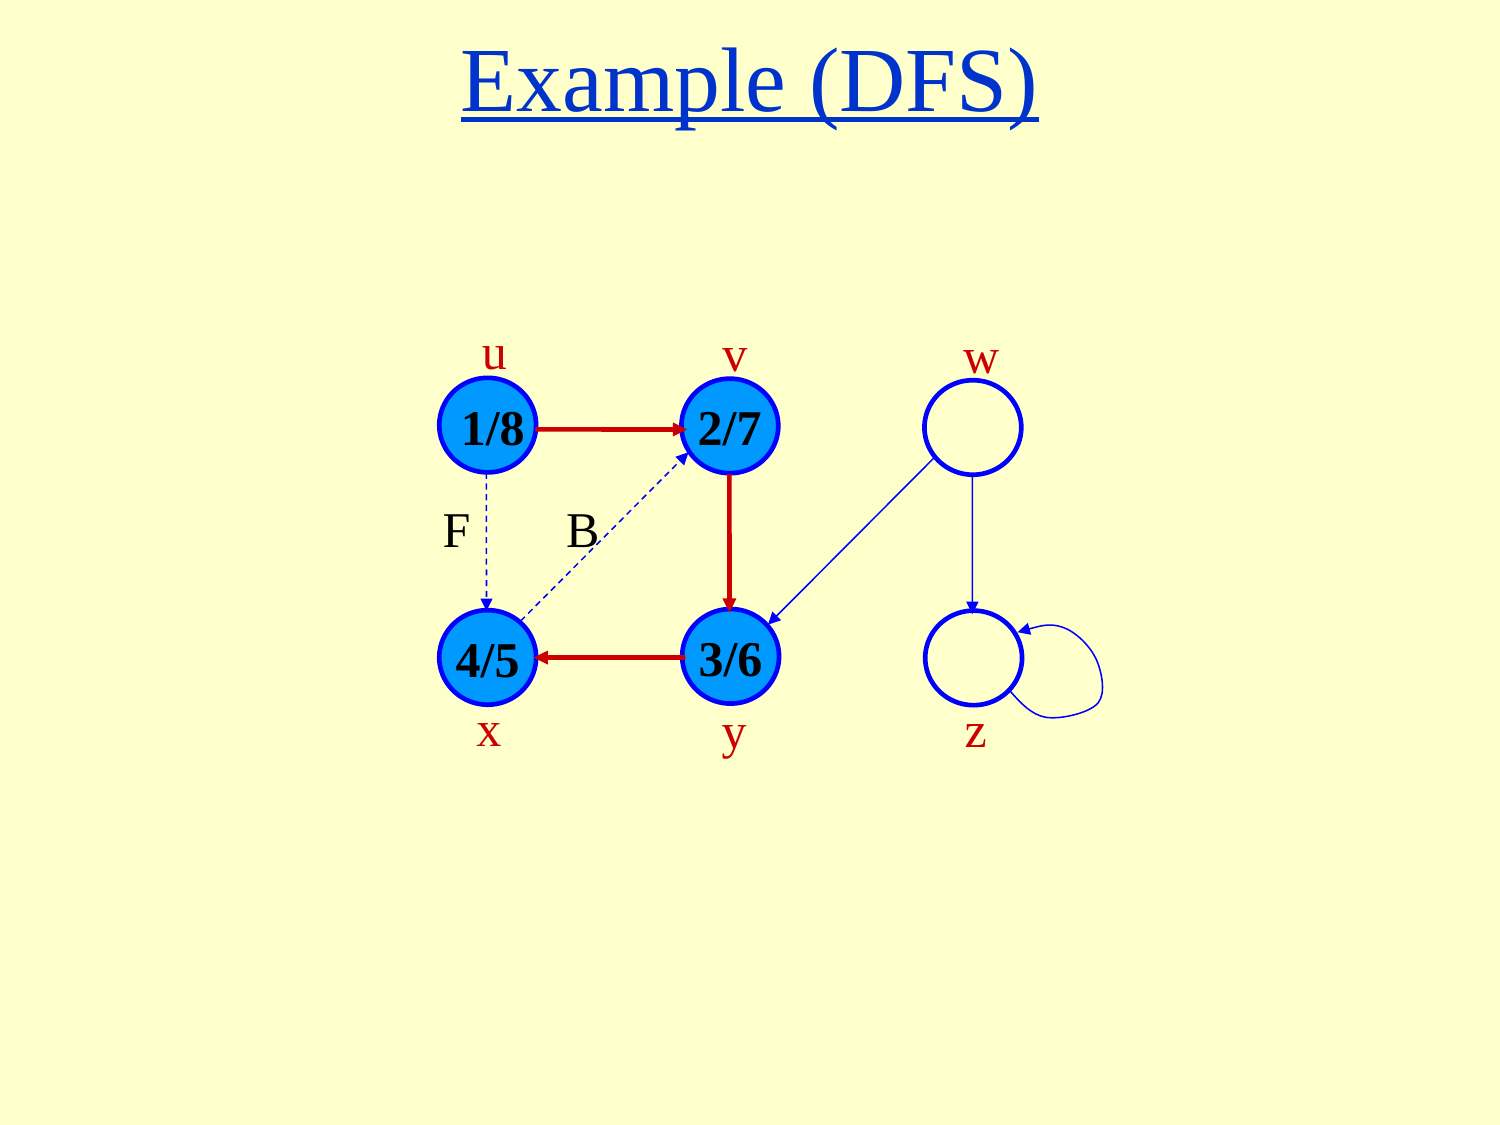

# Example (DFS)
u
v
w

2/7

1/8

F
B
3/6
4/5

x
z
y